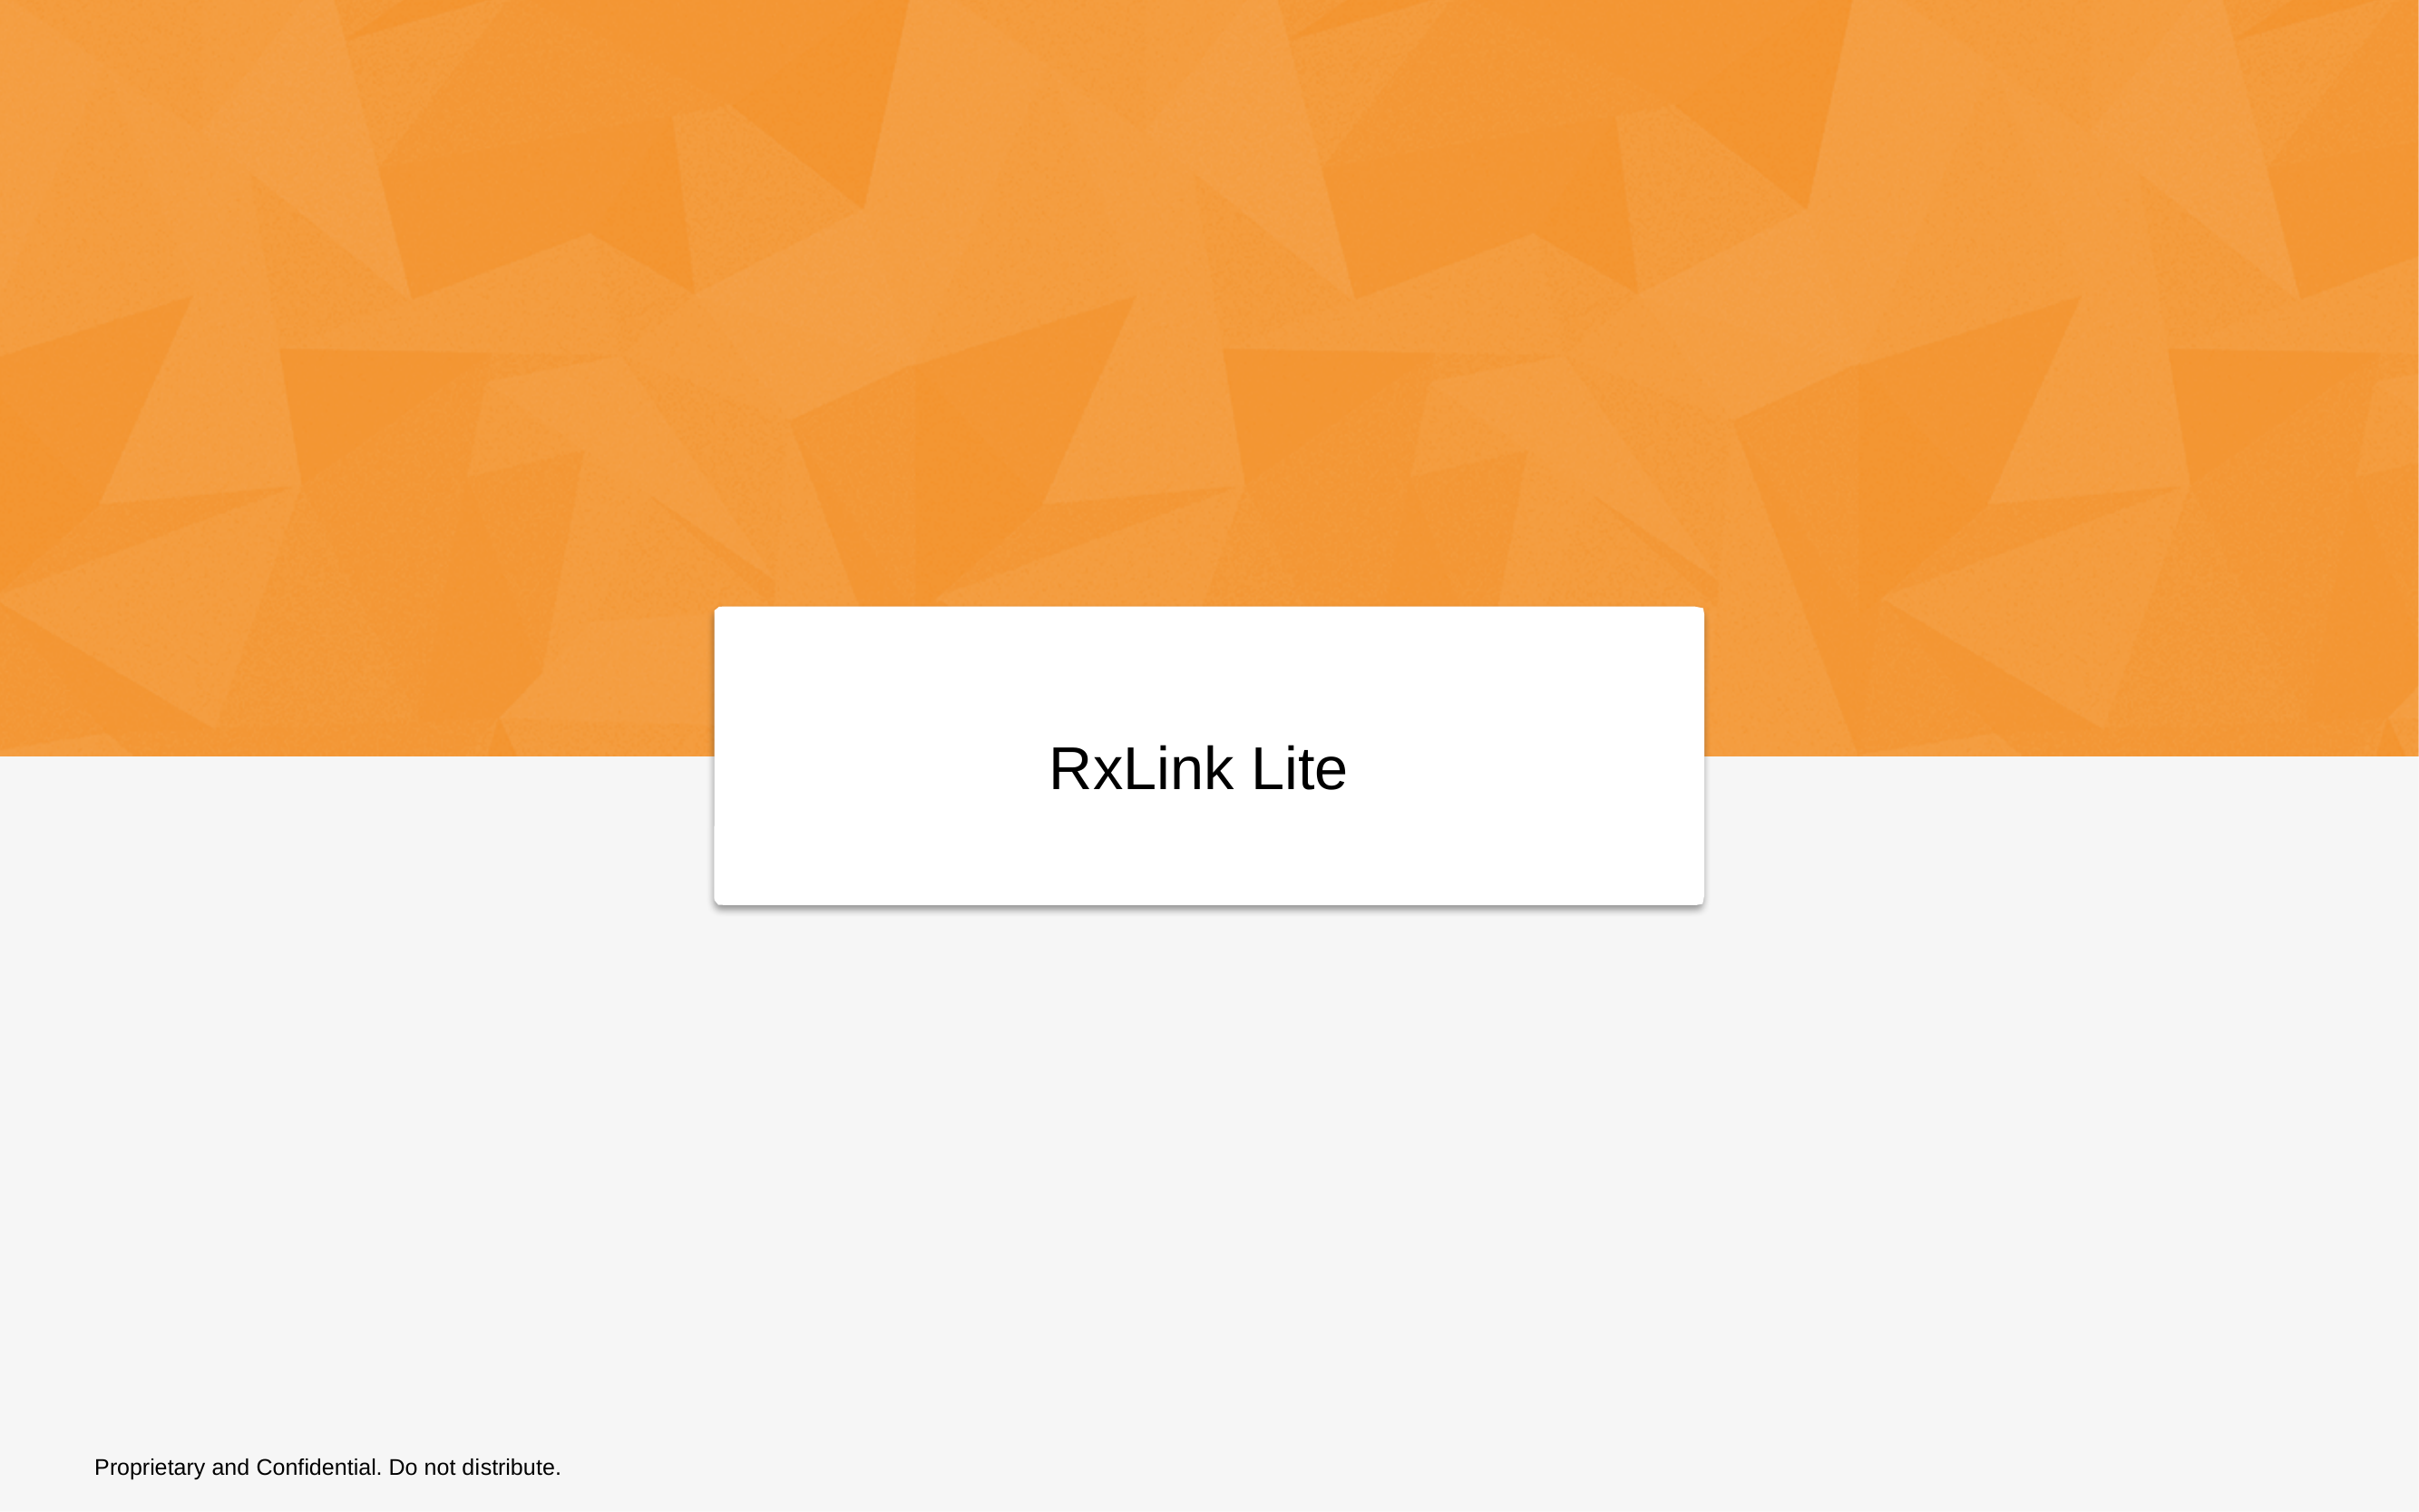

RxLink Lite

Proprietary and Confidential. Do not distribute.